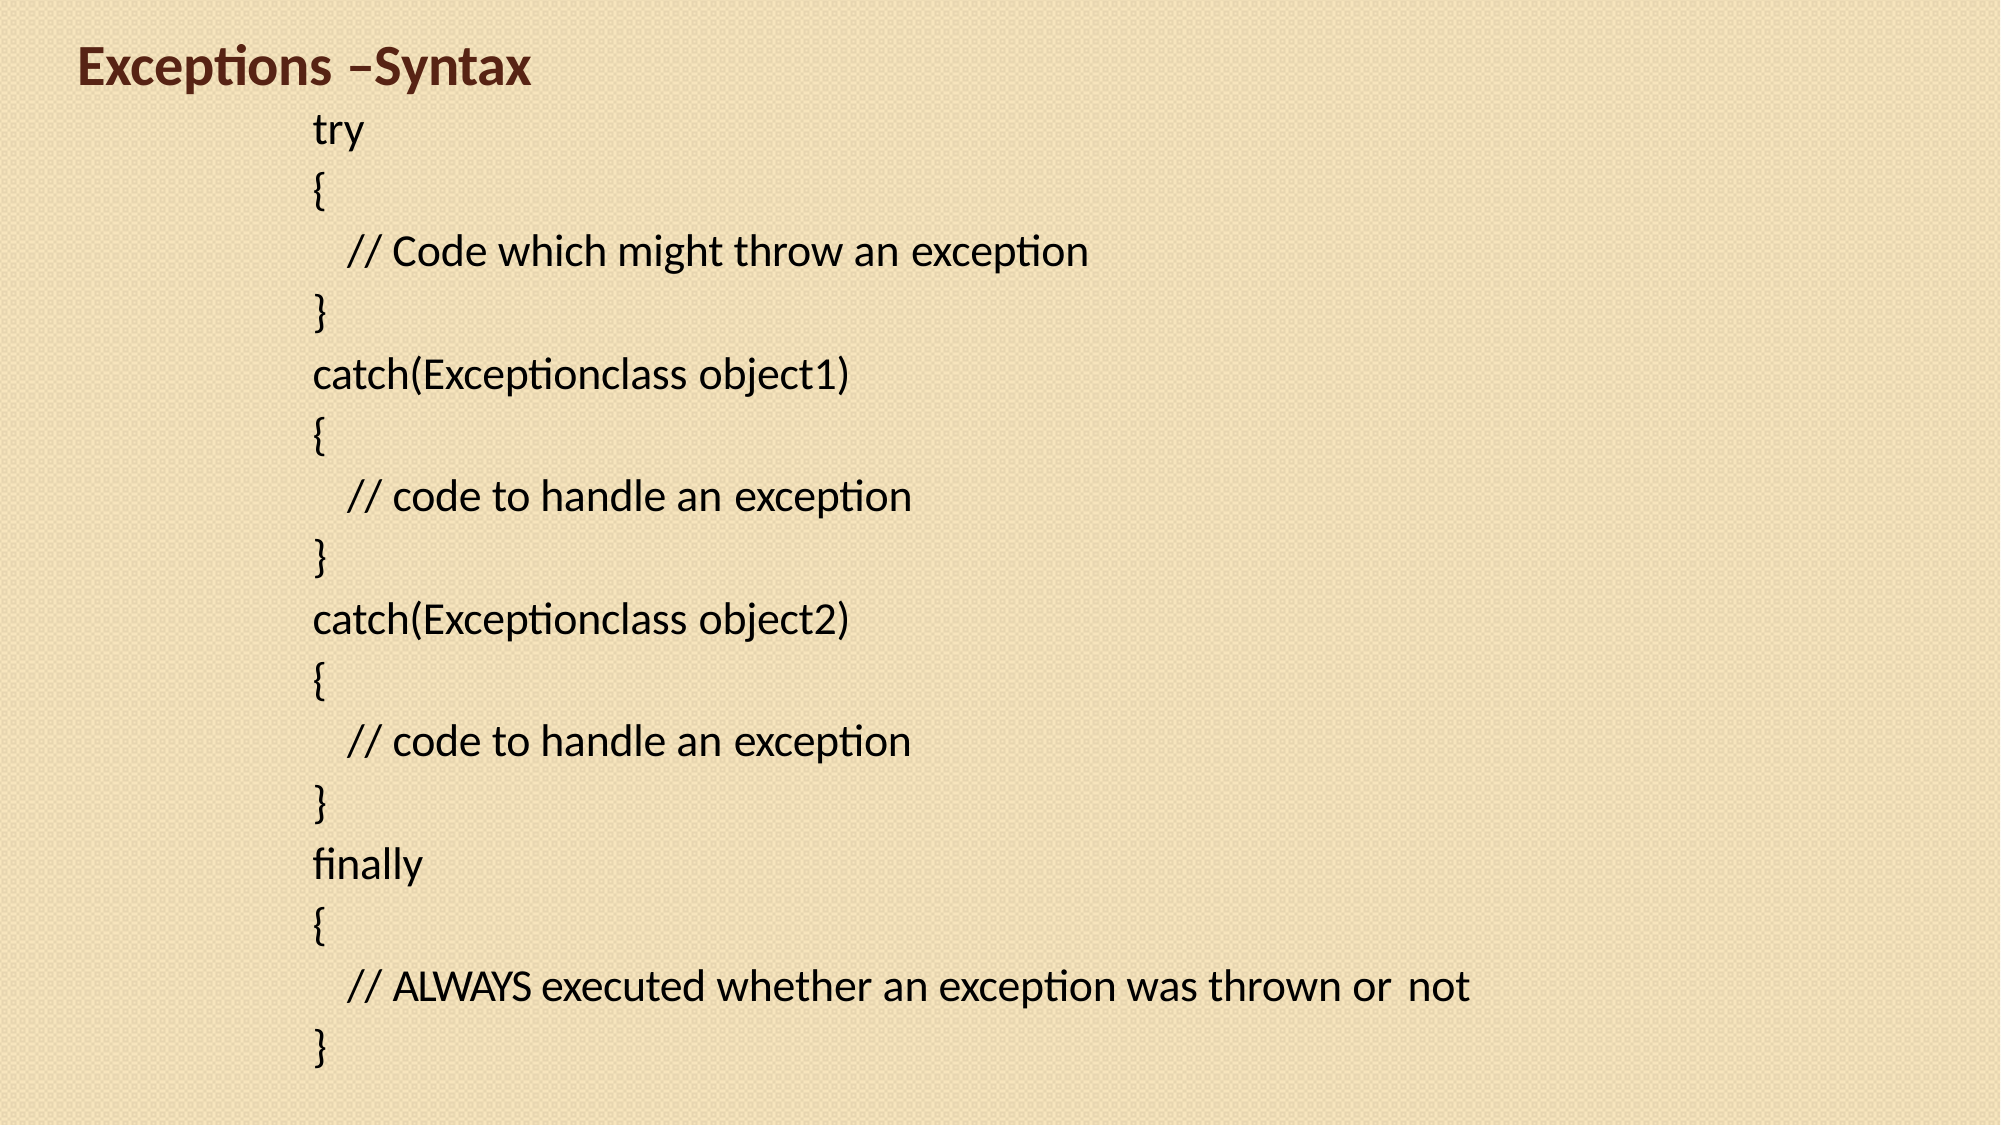

# Exceptions –Syntax
try
{
// Code which might throw an exception
}
catch(Exceptionclass object1)
{
// code to handle an exception
}
catch(Exceptionclass object2)
{
// code to handle an exception
}
finally
{
// ALWAYS executed whether an exception was thrown or not
}